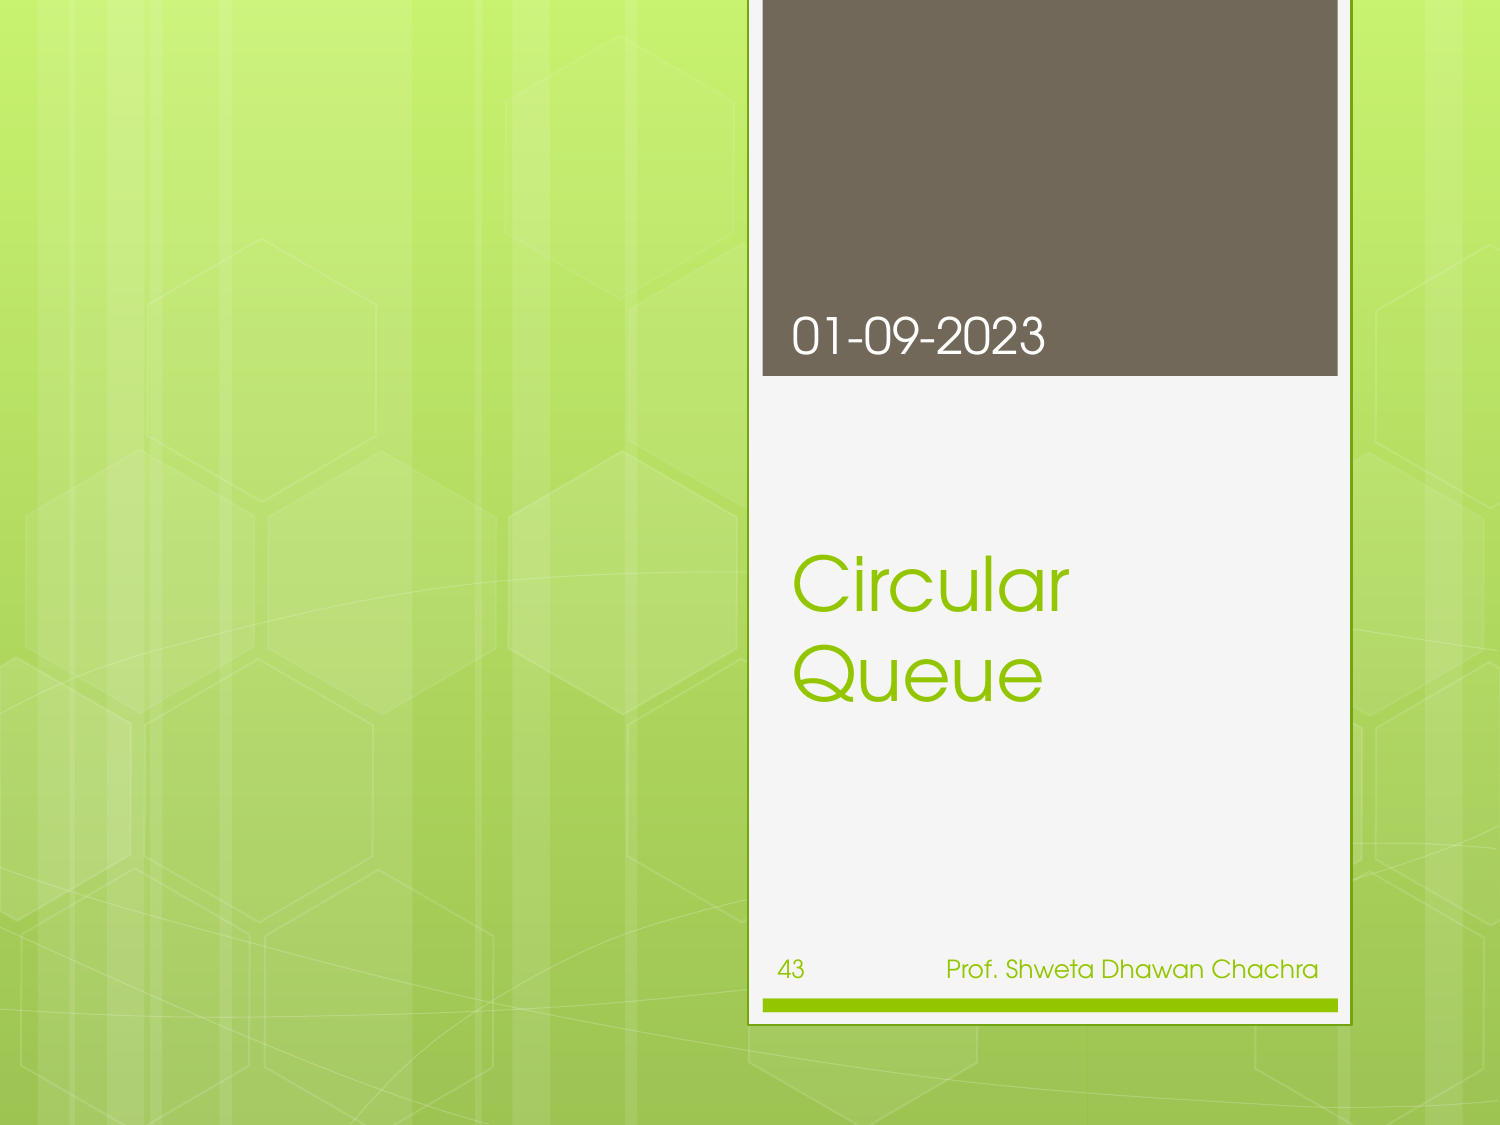

01-09-2023
# Circular Queue

43
Prof. Shweta Dhawan Chachra